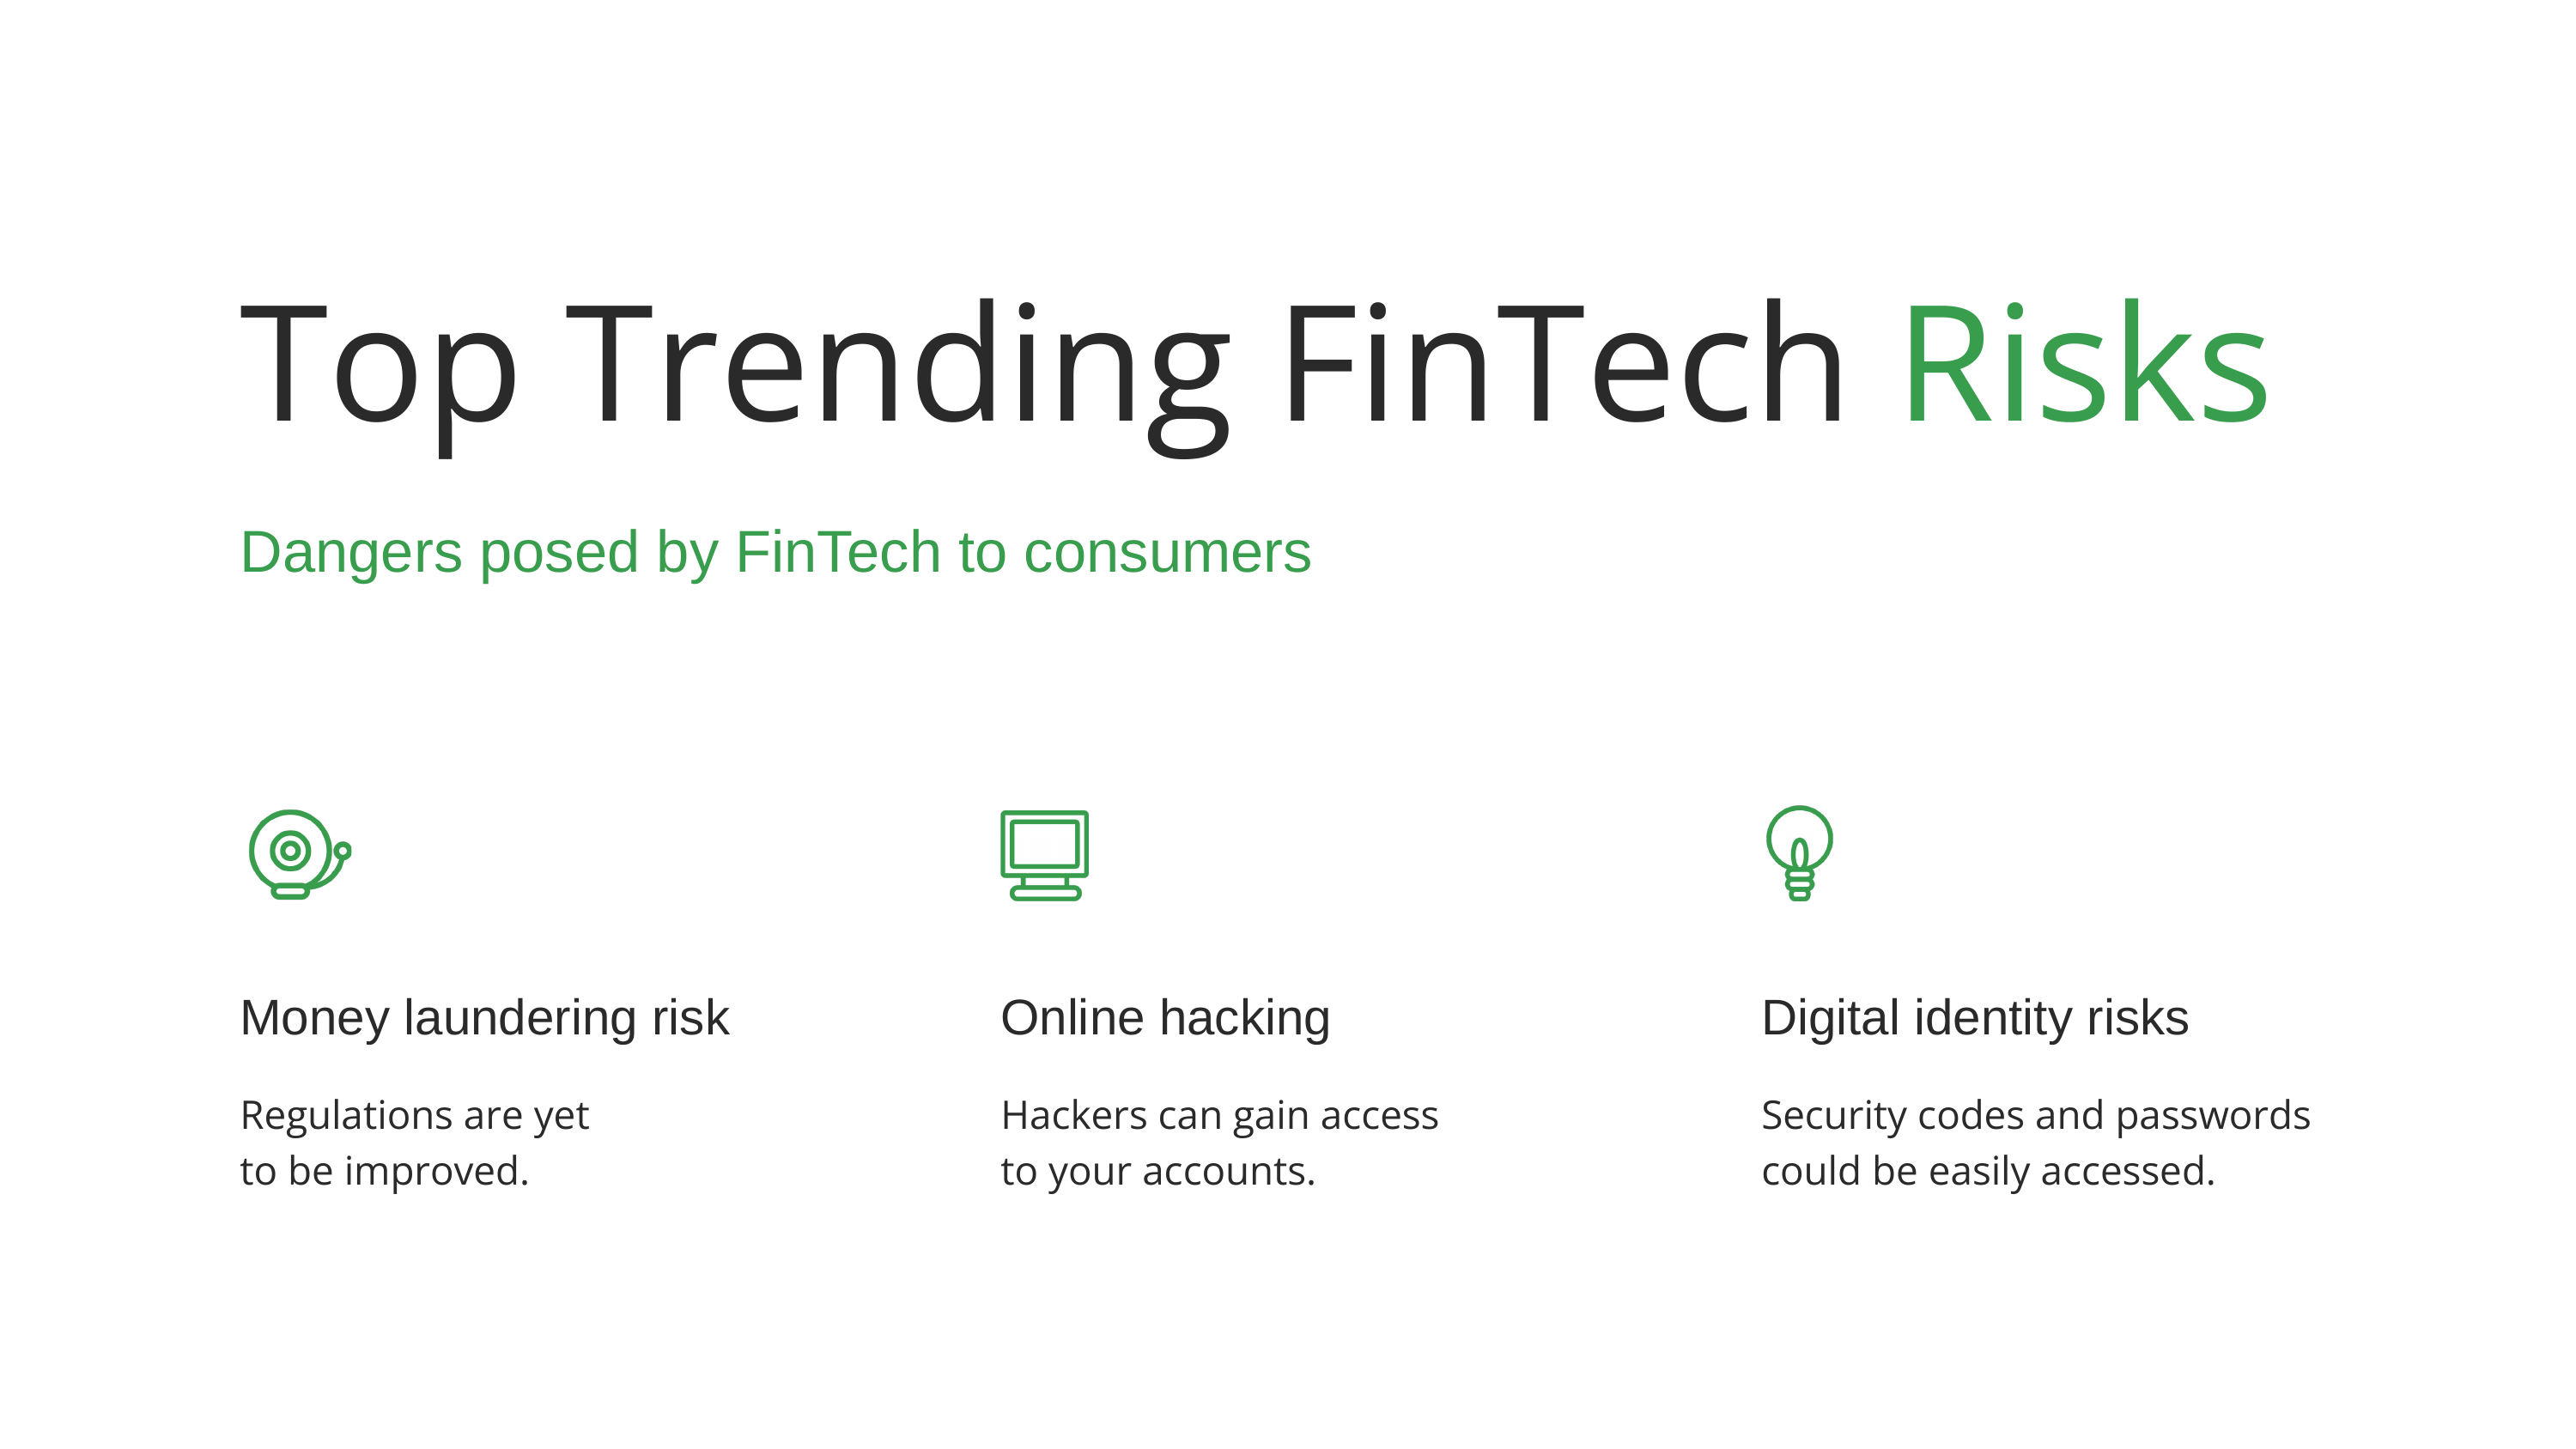

Top Trending FinTech Risks
Dangers posed by FinTech to consumers

Money laundering risk
Regulations are yet
to be improved.

Digital identity risks
Security codes and passwords could be easily accessed.

Online hacking
Hackers can gain access
to your accounts.